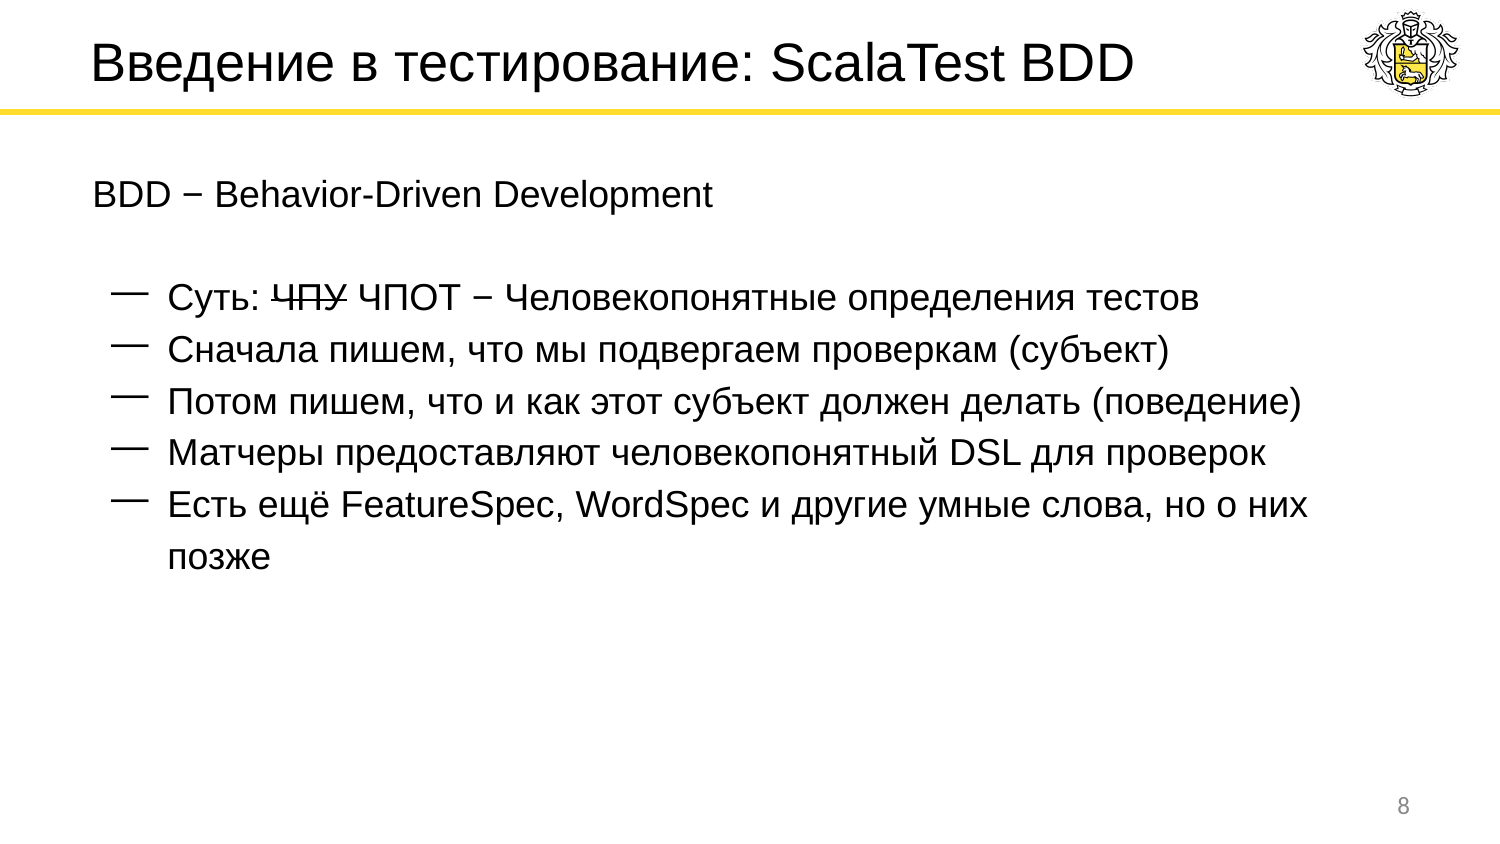

# Введение в тестирование: ScalaTest BDD
BDD − Behavior-Driven Development

Суть: ЧПУ ЧПОТ − Человекопонятные определения тестов
Сначала пишем, что мы подвергаем проверкам (субъект)
Потом пишем, что и как этот субъект должен делать (поведение)
Матчеры предоставляют человекопонятный DSL для проверок
Есть ещё FeatureSpec, WordSpec и другие умные слова, но о них позже
8